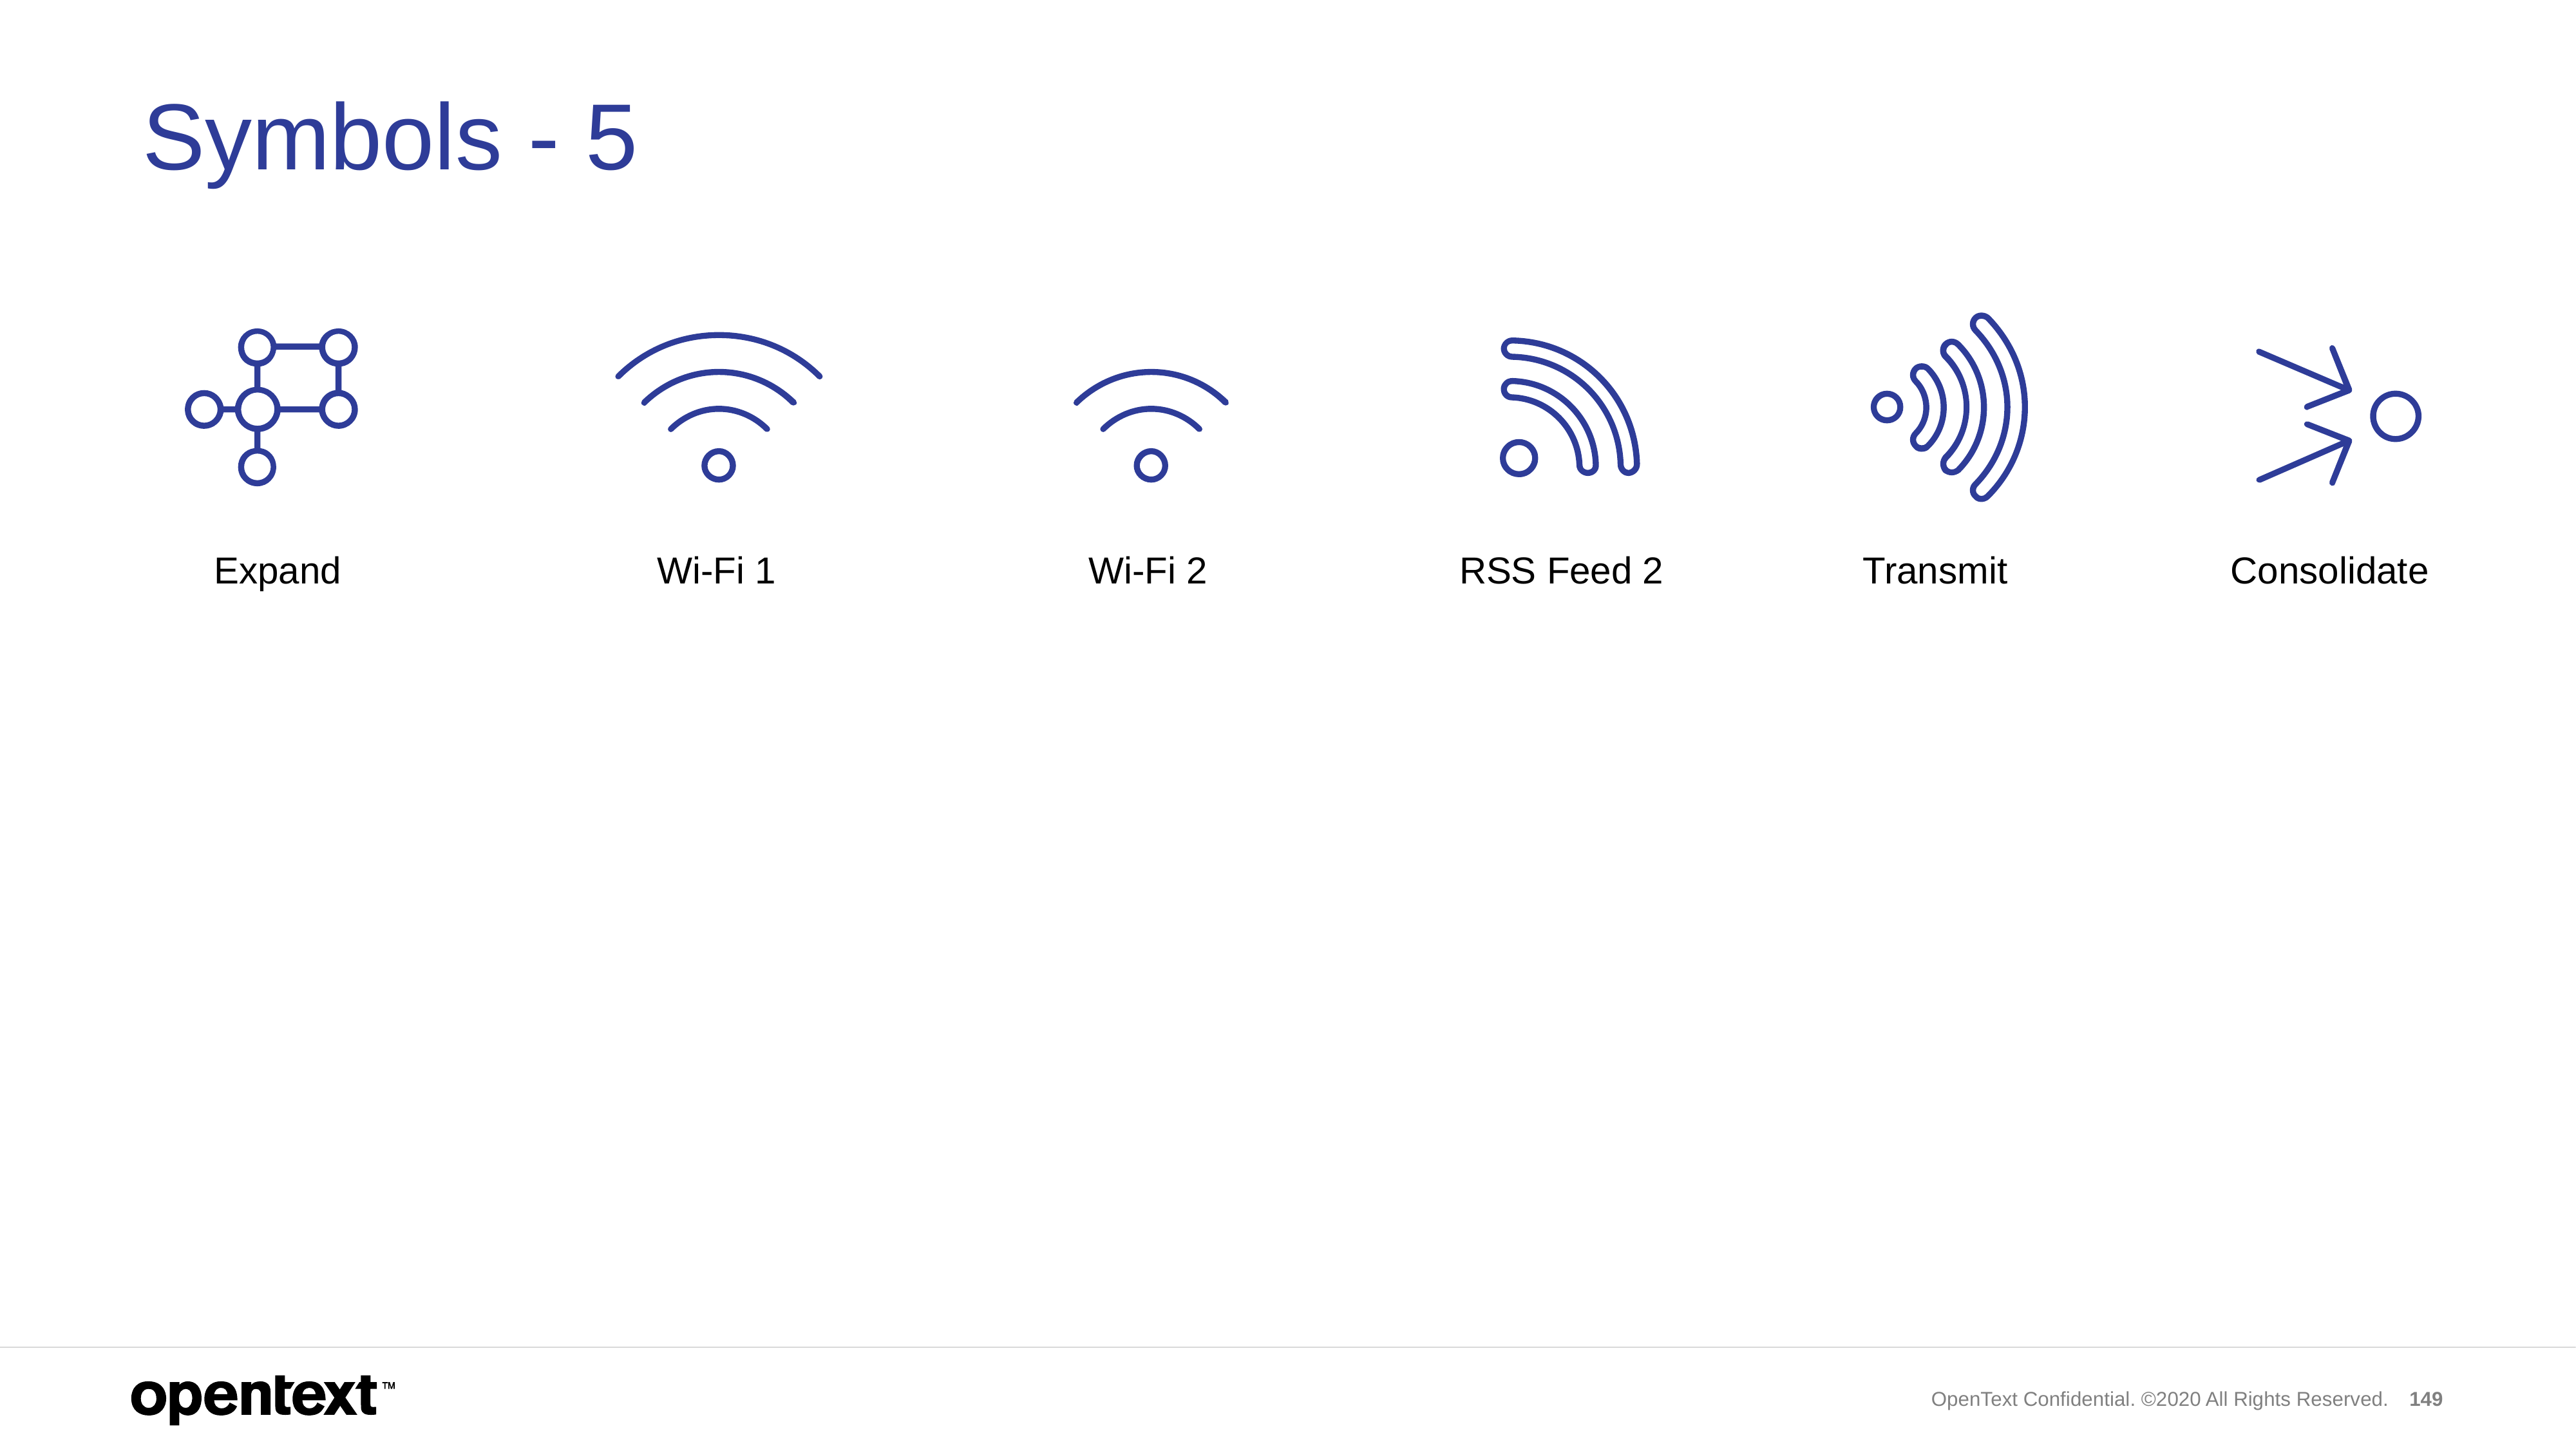

# Symbols - 5

Expand
Wi-Fi 1
Wi-Fi 2
RSS Feed 2
Transmit
Consolidate